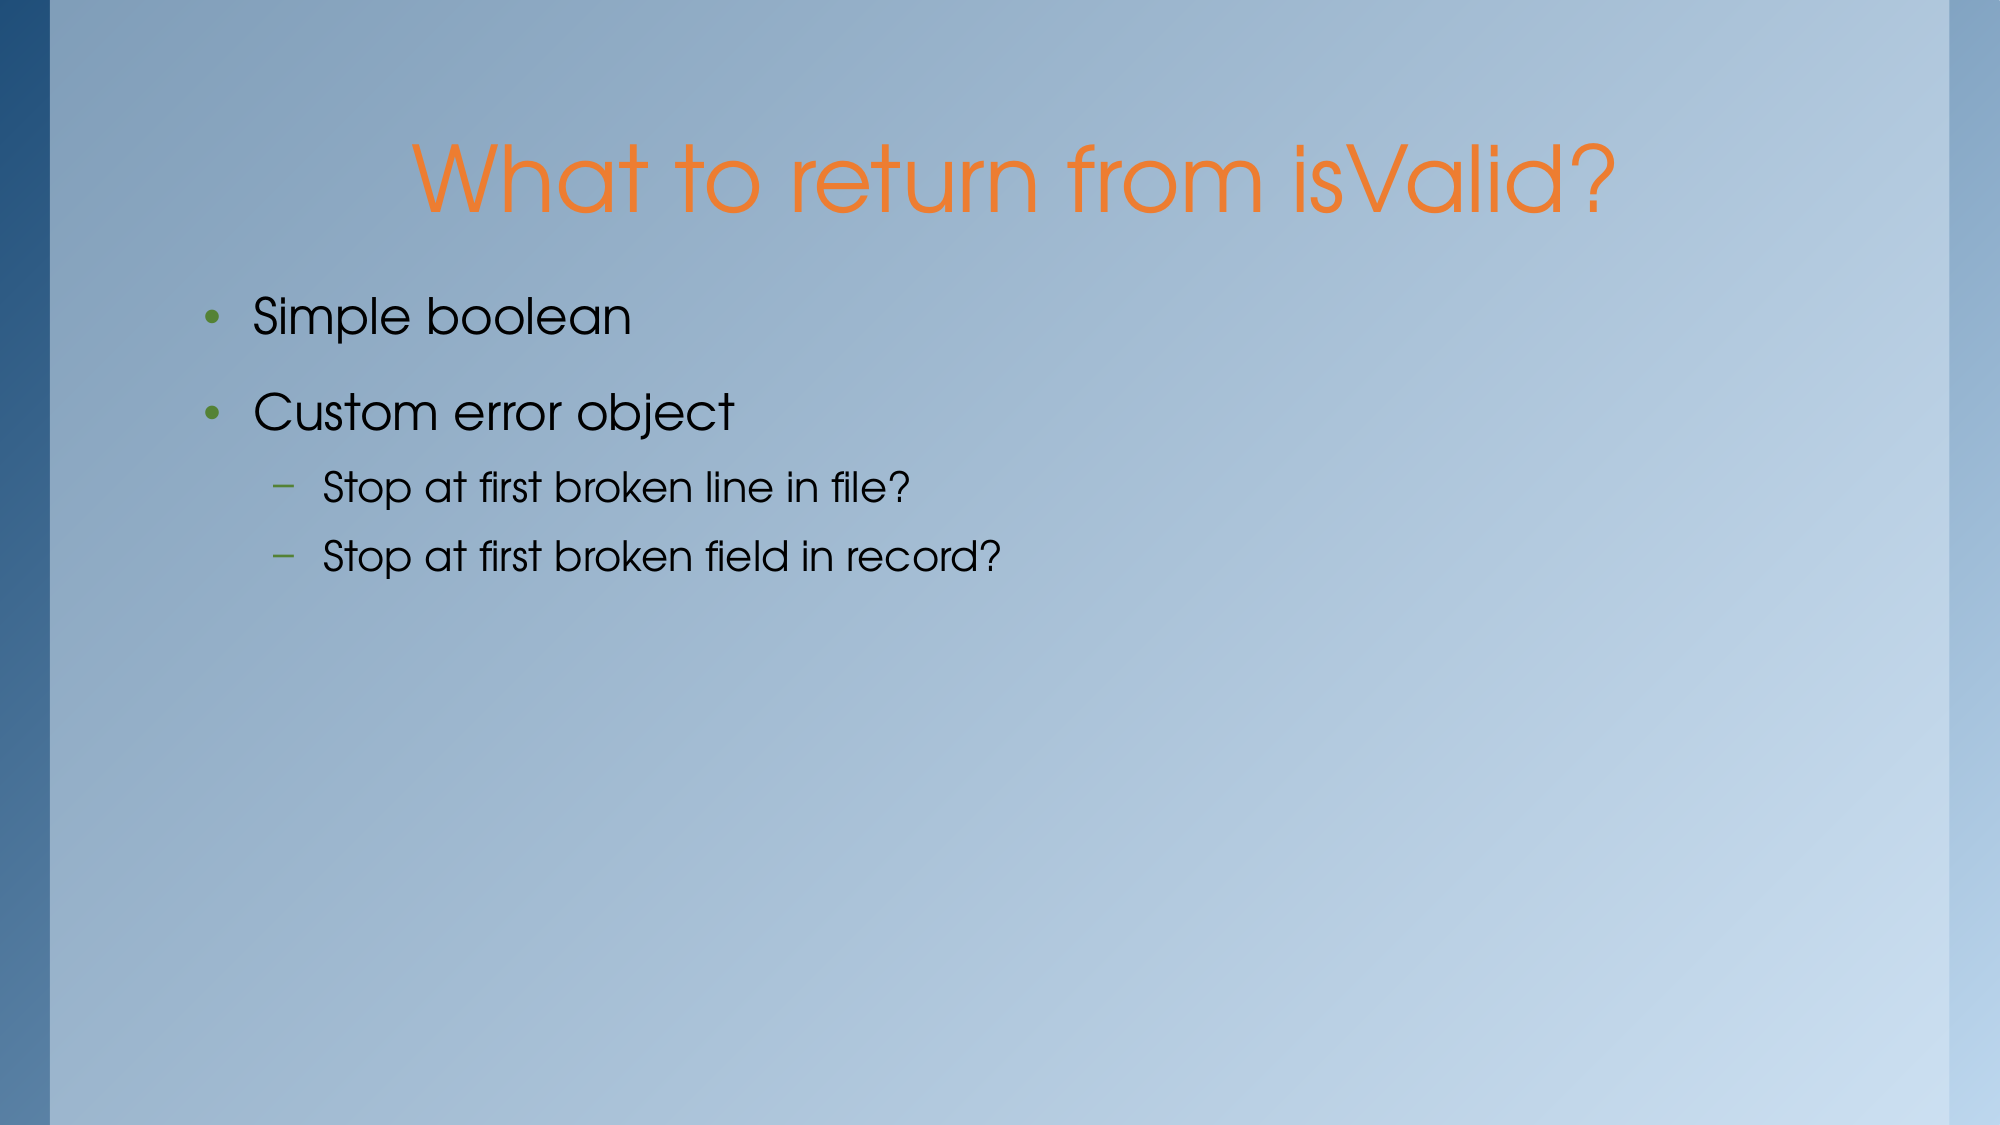

# What to return from isValid?
Simple boolean
Custom error object
Stop at first broken line in file?
Stop at first broken field in record?